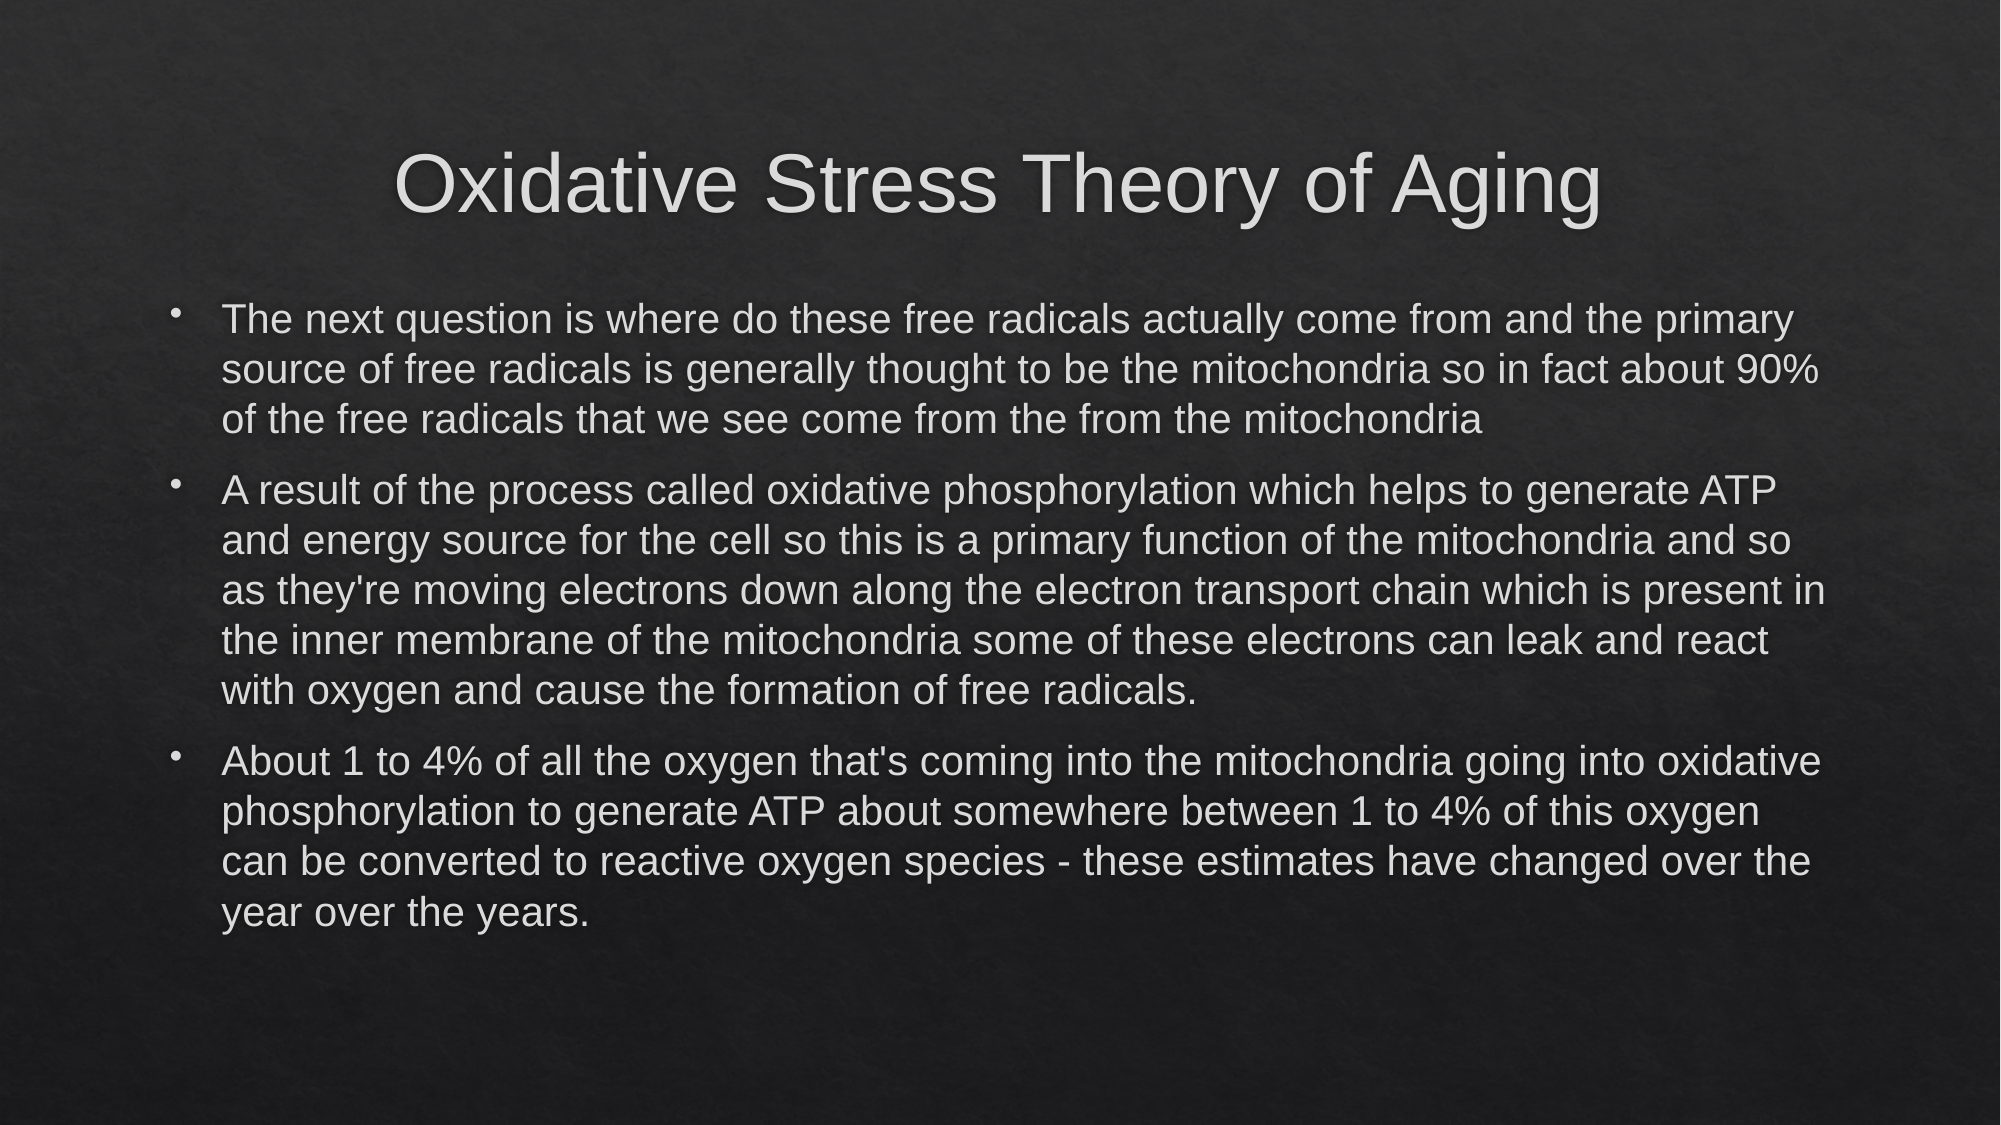

# Oxidative Stress Theory of Aging
The next question is where do these free radicals actually come from and the primary source of free radicals is generally thought to be the mitochondria so in fact about 90% of the free radicals that we see come from the from the mitochondria
A result of the process called oxidative phosphorylation which helps to generate ATP and energy source for the cell so this is a primary function of the mitochondria and so as they're moving electrons down along the electron transport chain which is present in the inner membrane of the mitochondria some of these electrons can leak and react with oxygen and cause the formation of free radicals.
About 1 to 4% of all the oxygen that's coming into the mitochondria going into oxidative phosphorylation to generate ATP about somewhere between 1 to 4% of this oxygen can be converted to reactive oxygen species - these estimates have changed over the year over the years.